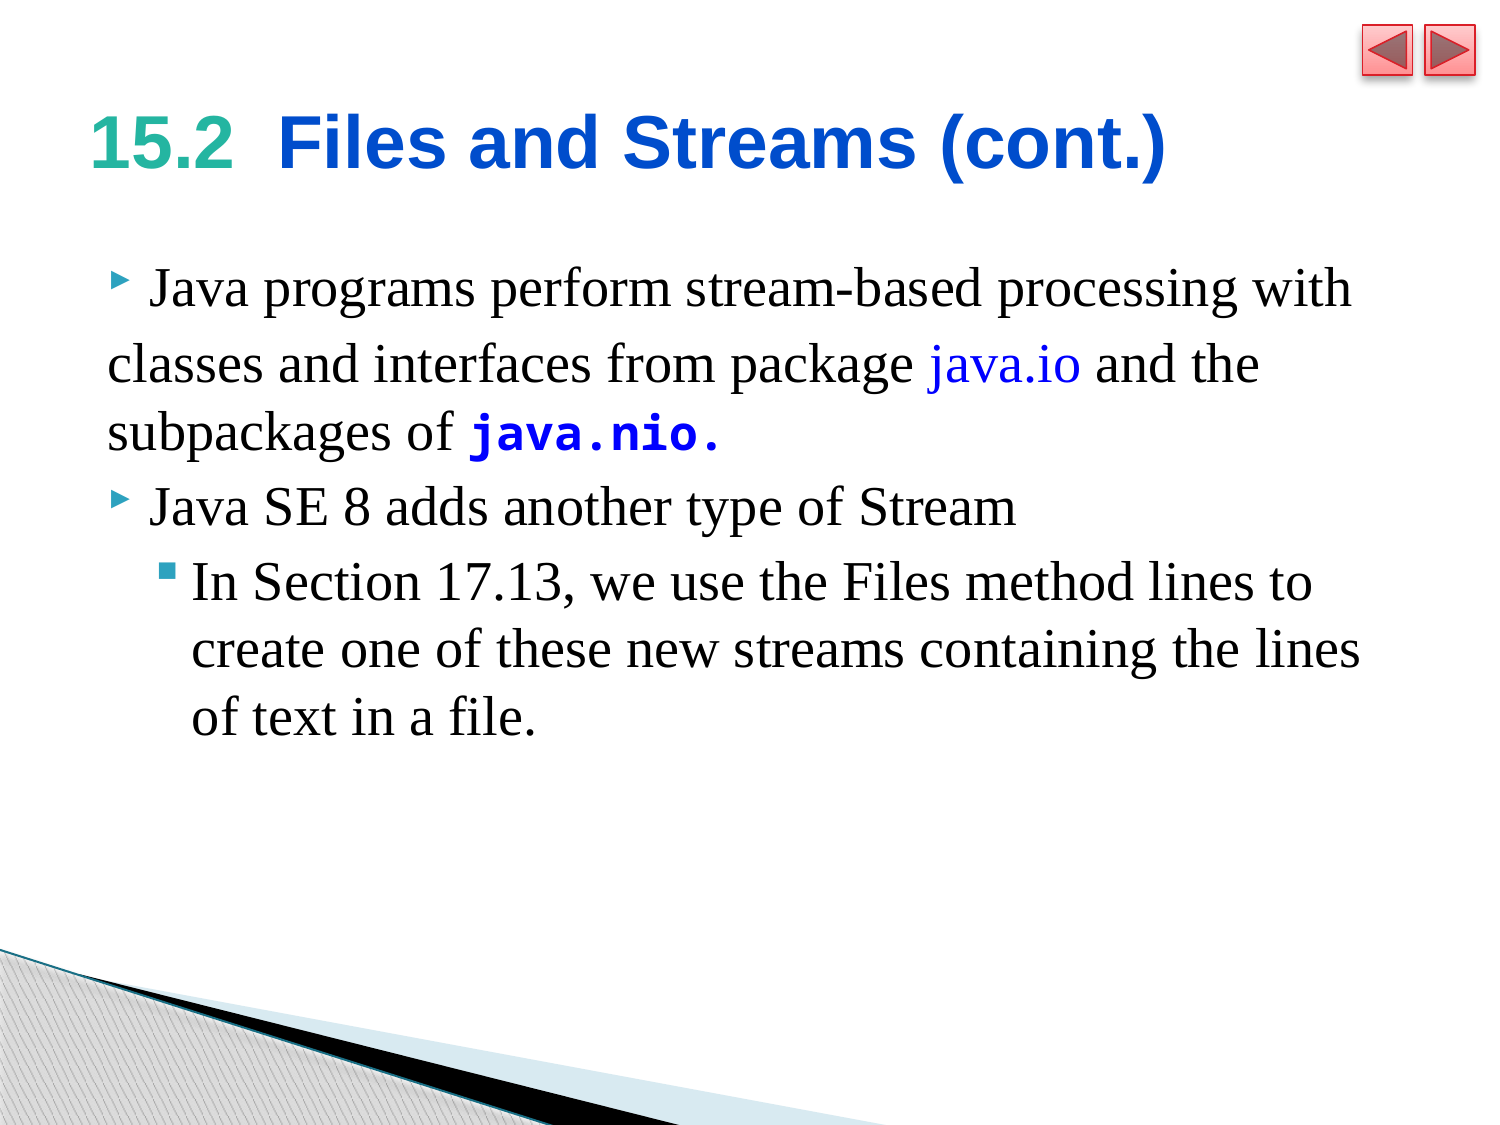

# 15.2  Files and Streams (cont.)
Java programs perform stream-based processing with
classes and interfaces from package java.io and the subpackages of java.nio.
Java SE 8 adds another type of Stream
In Section 17.13, we use the Files method lines to create one of these new streams containing the lines of text in a file.